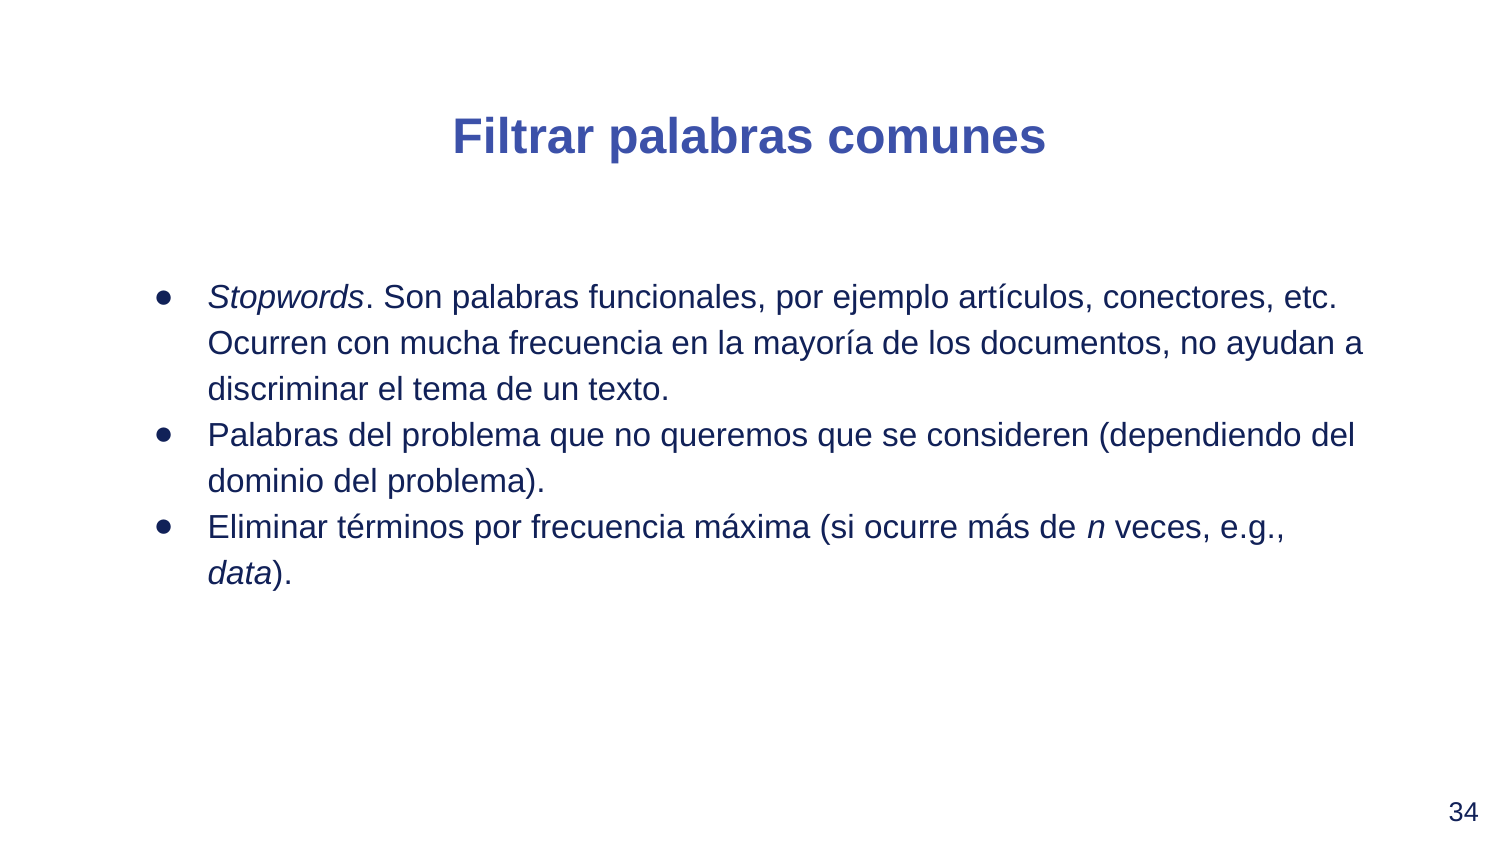

Filtrar palabras comunes
Stopwords. Son palabras funcionales, por ejemplo artículos, conectores, etc. Ocurren con mucha frecuencia en la mayoría de los documentos, no ayudan a discriminar el tema de un texto.
Palabras del problema que no queremos que se consideren (dependiendo del dominio del problema).
Eliminar términos por frecuencia máxima (si ocurre más de n veces, e.g., data).
34